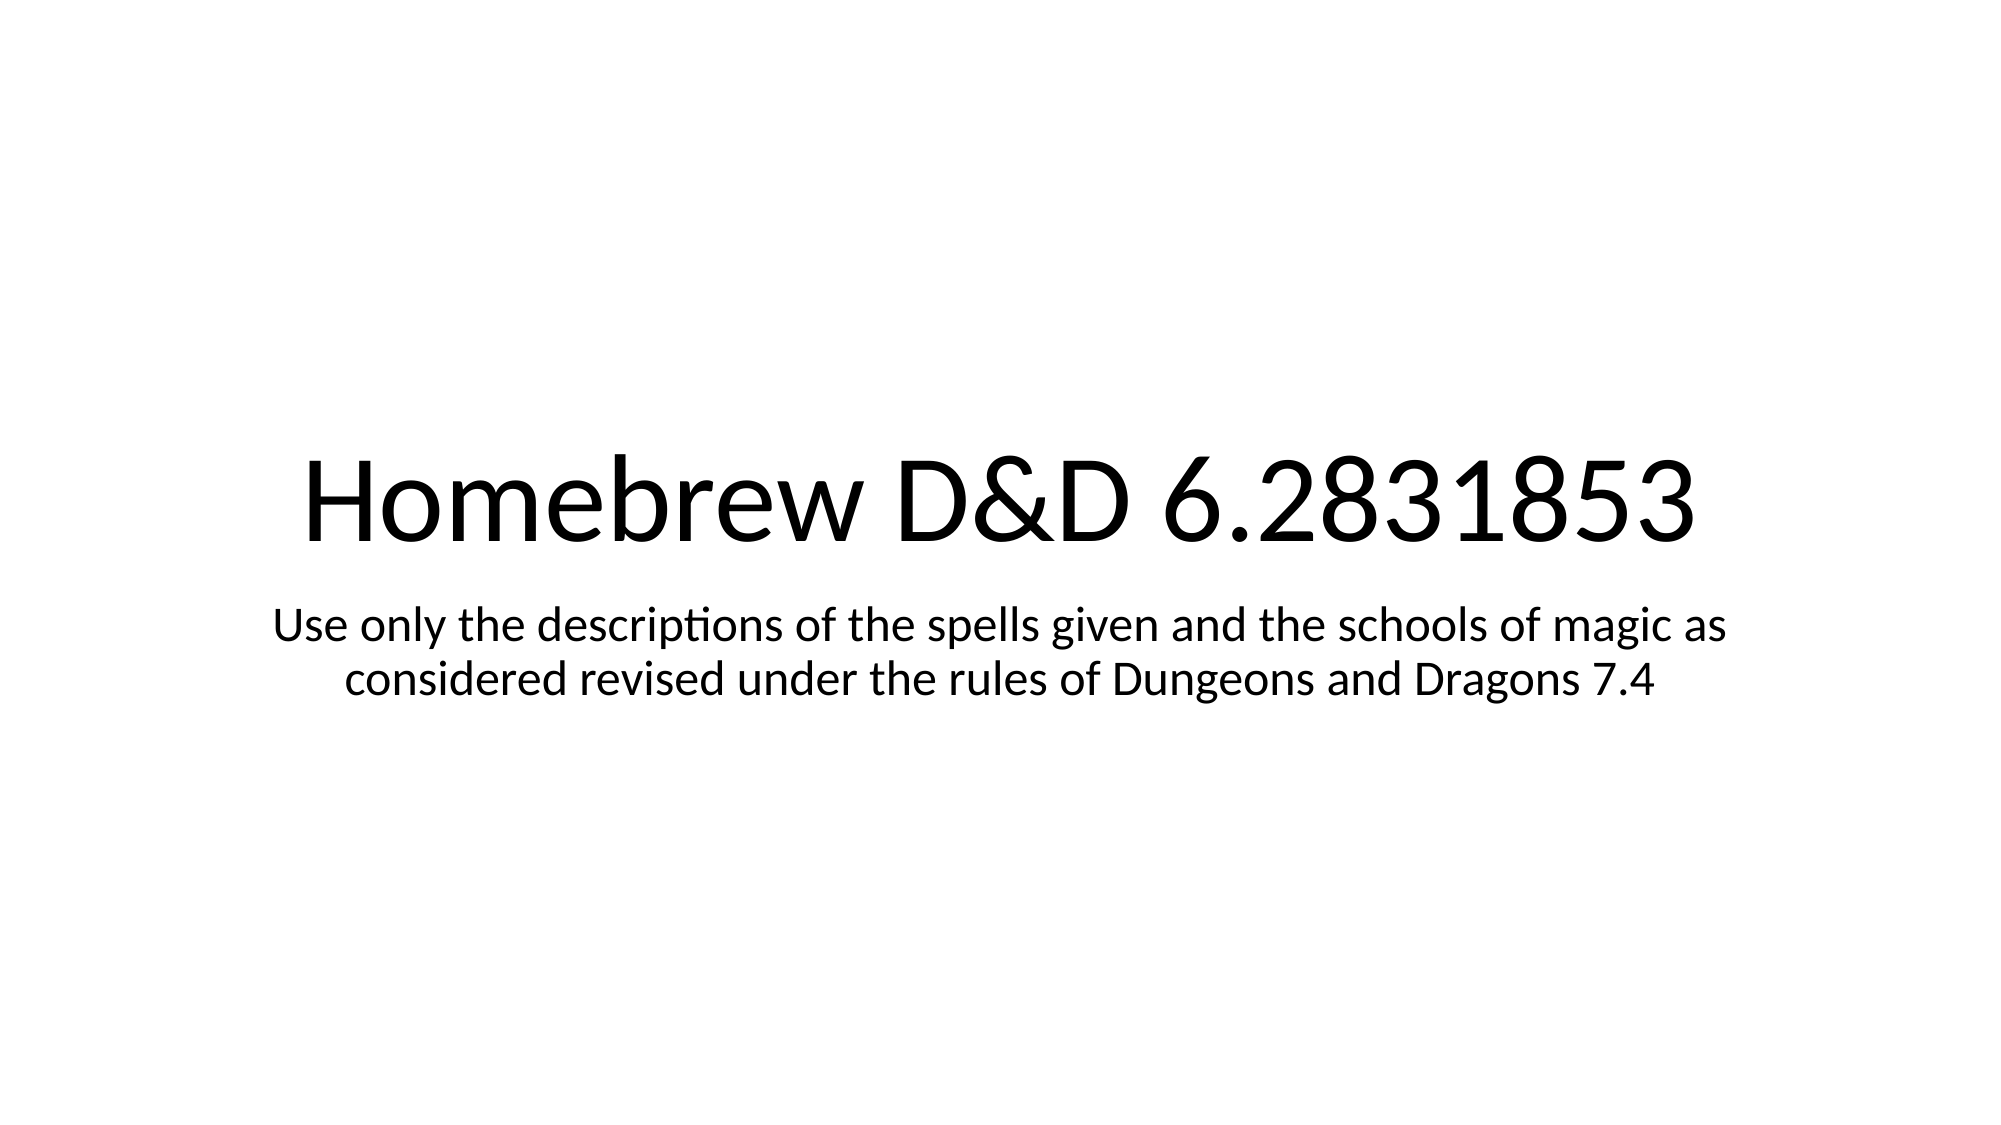

# Homebrew D&D 6.2831853
Use only the descriptions of the spells given and the schools of magic as considered revised under the rules of Dungeons and Dragons 7.4